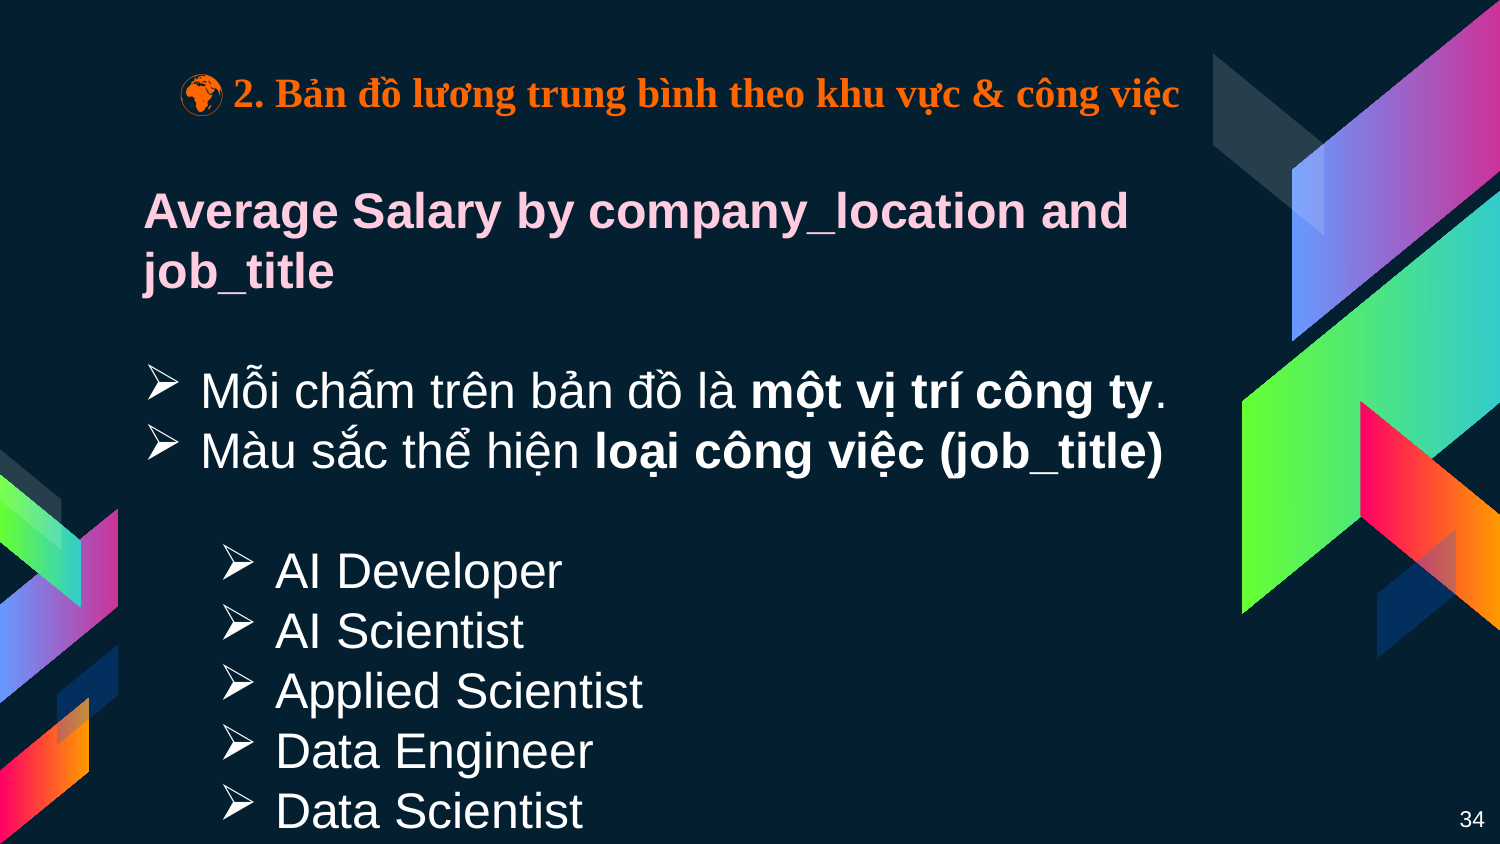

# 🌍 2. Bản đồ lương trung bình theo khu vực & công việc
Average Salary by company_location and job_title

Mỗi chấm trên bản đồ là một vị trí công ty.
Màu sắc thể hiện loại công việc (job_title)

AI Developer
AI Scientist
Applied Scientist
Data Engineer
Data Scientist
34